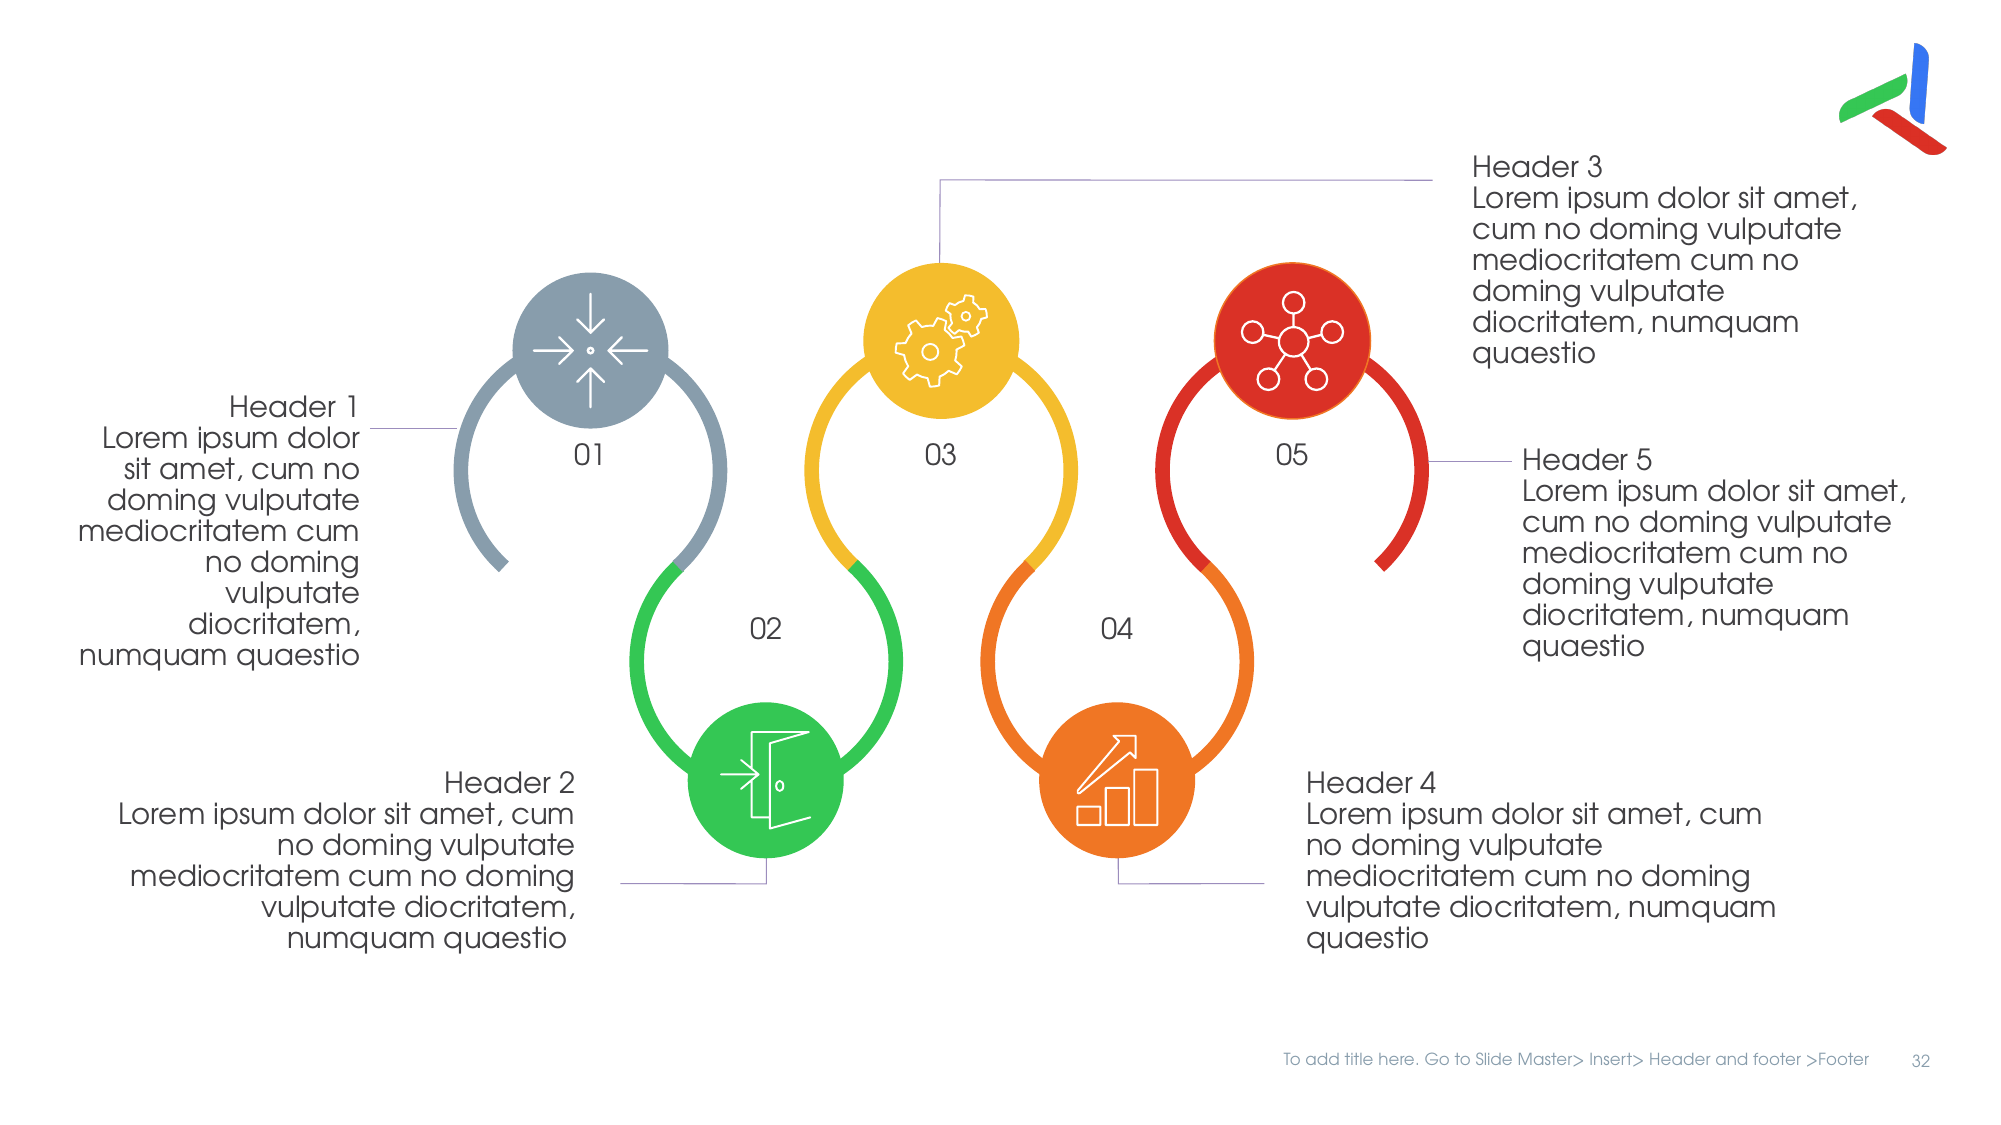

#
Header 3
Lorem ipsum dolor sit amet, cum no doming vulputate mediocritatem cum no doming vulputate diocritatem, numquam quaestio

03

05
Header 5
Lorem ipsum dolor sit amet, cum no doming vulputate mediocritatem cum no doming vulputate diocritatem, numquam quaestio

Header 1
Lorem ipsum dolor sit amet, cum no doming vulputate mediocritatem cum no doming vulputate diocritatem, numquam quaestio
01

04

Header 4
Lorem ipsum dolor sit amet, cum no doming vulputate mediocritatem cum no doming vulputate diocritatem, numquam quaestio

02

Header 2
Lorem ipsum dolor sit amet, cum no doming vulputate mediocritatem cum no doming vulputate diocritatem, numquam quaestio

To add title here. Go to Slide Master> Insert> Header and footer >Footer